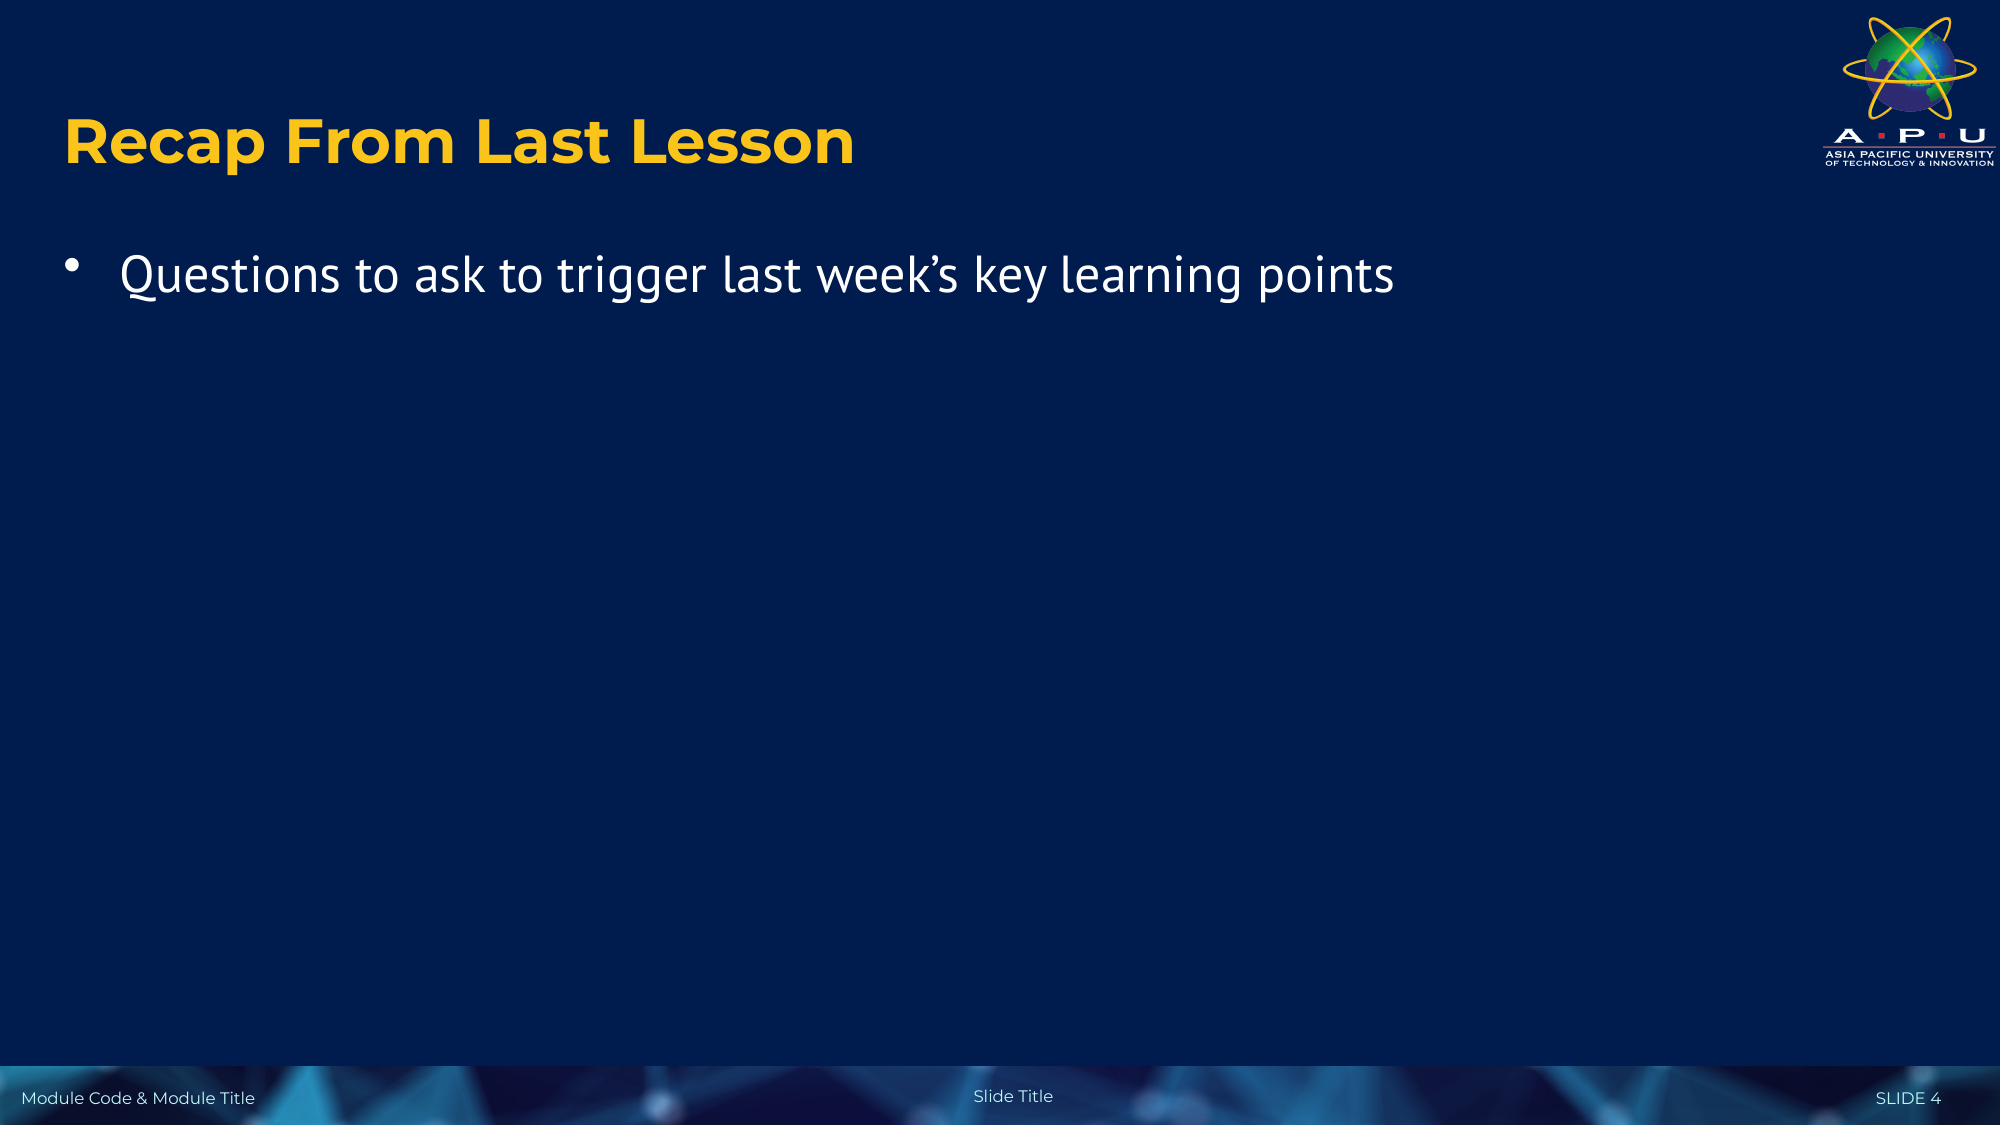

# Recap From Last Lesson
Questions to ask to trigger last week’s key learning points